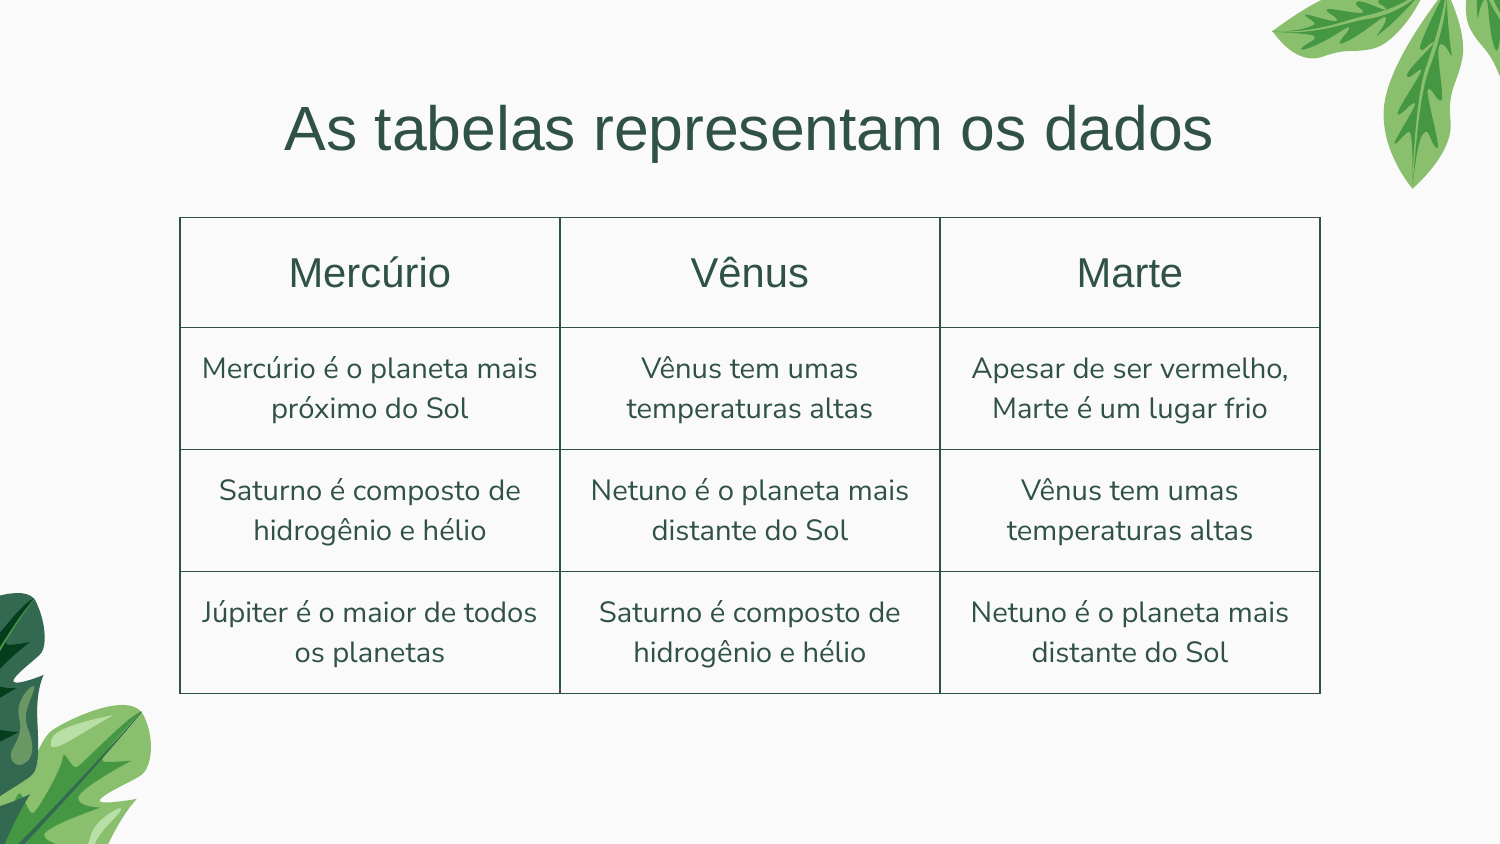

# As tabelas representam os dados
| Mercúrio | Vênus | Marte |
| --- | --- | --- |
| Mercúrio é o planeta mais próximo do Sol | Vênus tem umas temperaturas altas | Apesar de ser vermelho, Marte é um lugar frio |
| Saturno é composto de hidrogênio e hélio | Netuno é o planeta mais distante do Sol | Vênus tem umas temperaturas altas |
| Júpiter é o maior de todos os planetas | Saturno é composto de hidrogênio e hélio | Netuno é o planeta mais distante do Sol |